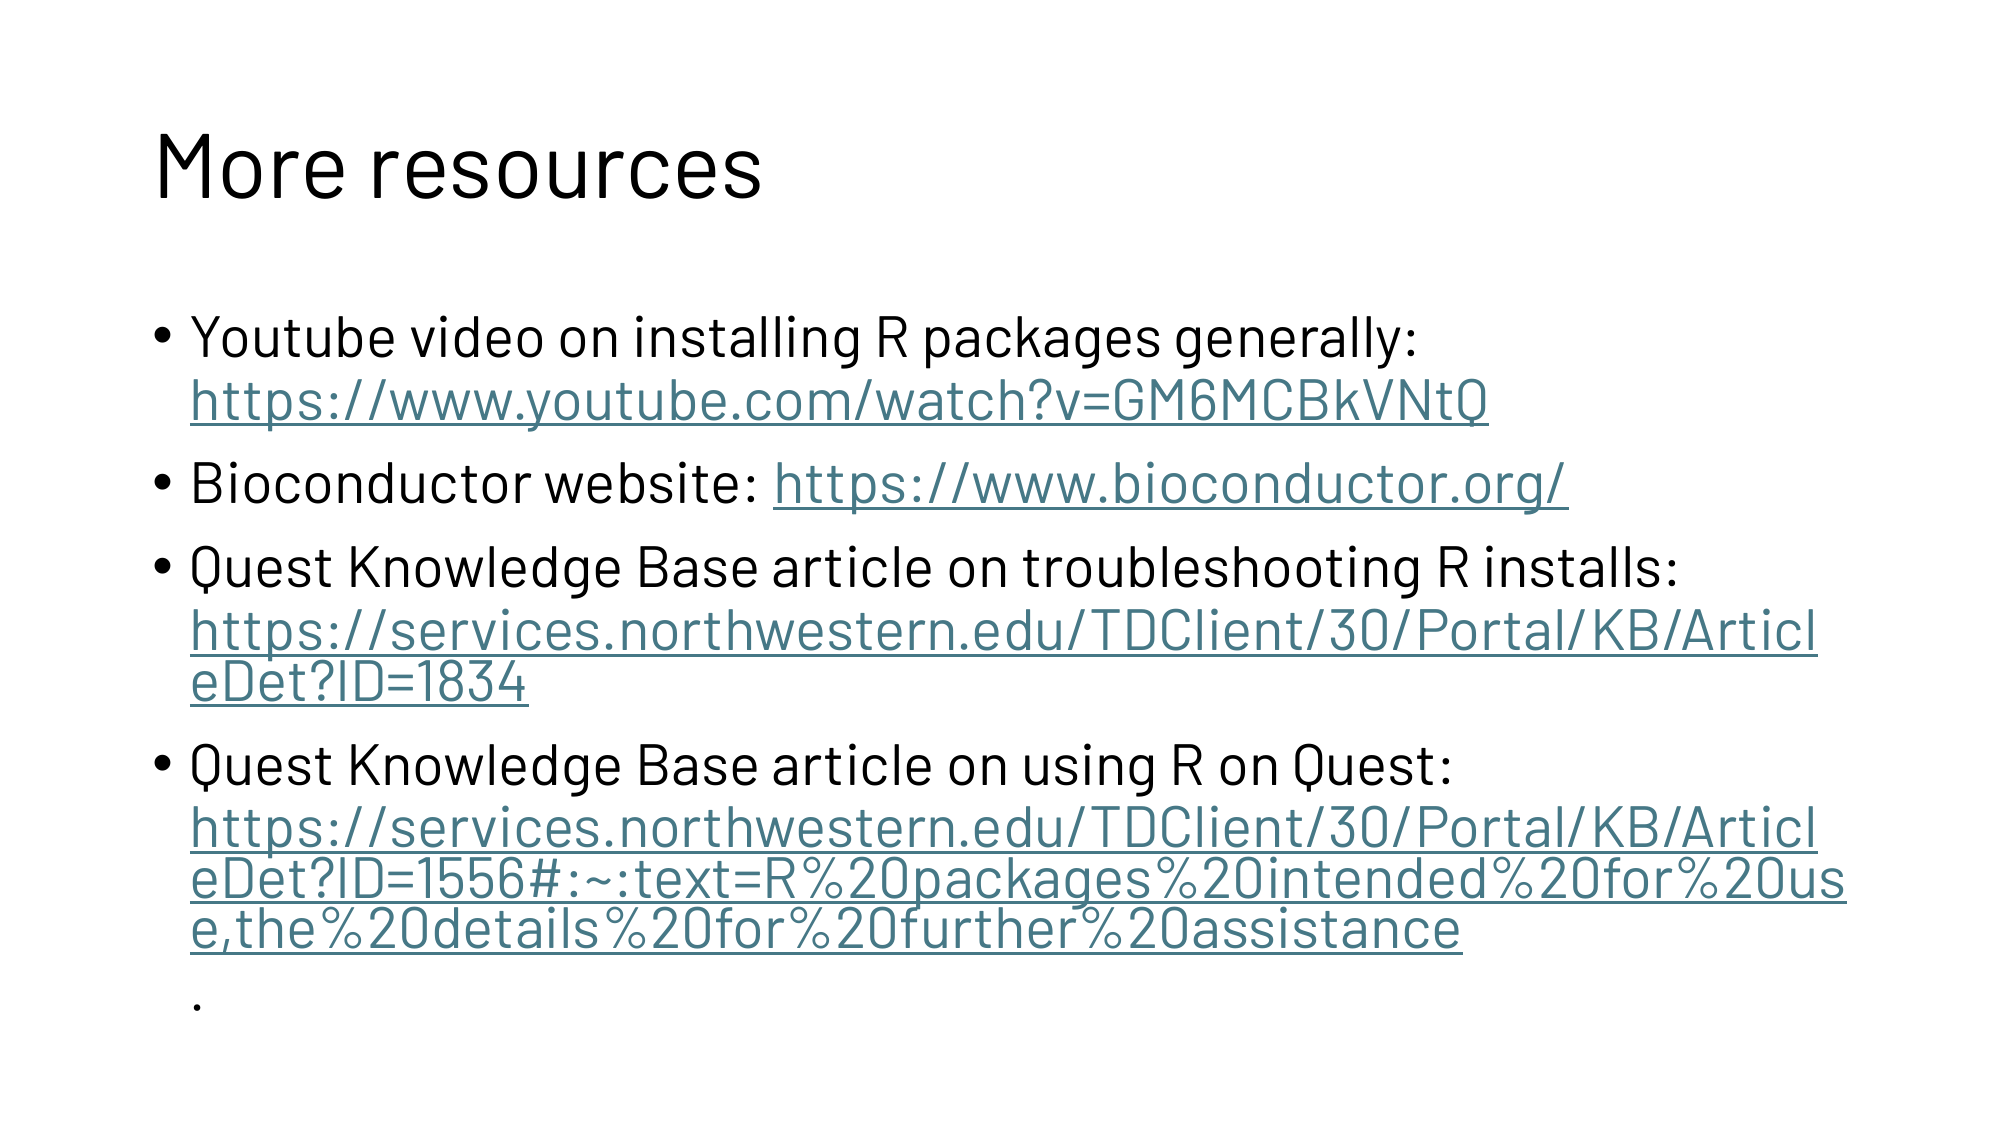

# More resources
Youtube video on installing R packages generally: https://www.youtube.com/watch?v=GM6MCBkVNtQ
Bioconductor website: https://www.bioconductor.org/
Quest Knowledge Base article on troubleshooting R installs: https://services.northwestern.edu/TDClient/30/Portal/KB/ArticleDet?ID=1834
Quest Knowledge Base article on using R on Quest: https://services.northwestern.edu/TDClient/30/Portal/KB/ArticleDet?ID=1556#:~:text=R%20packages%20intended%20for%20use,the%20details%20for%20further%20assistance.